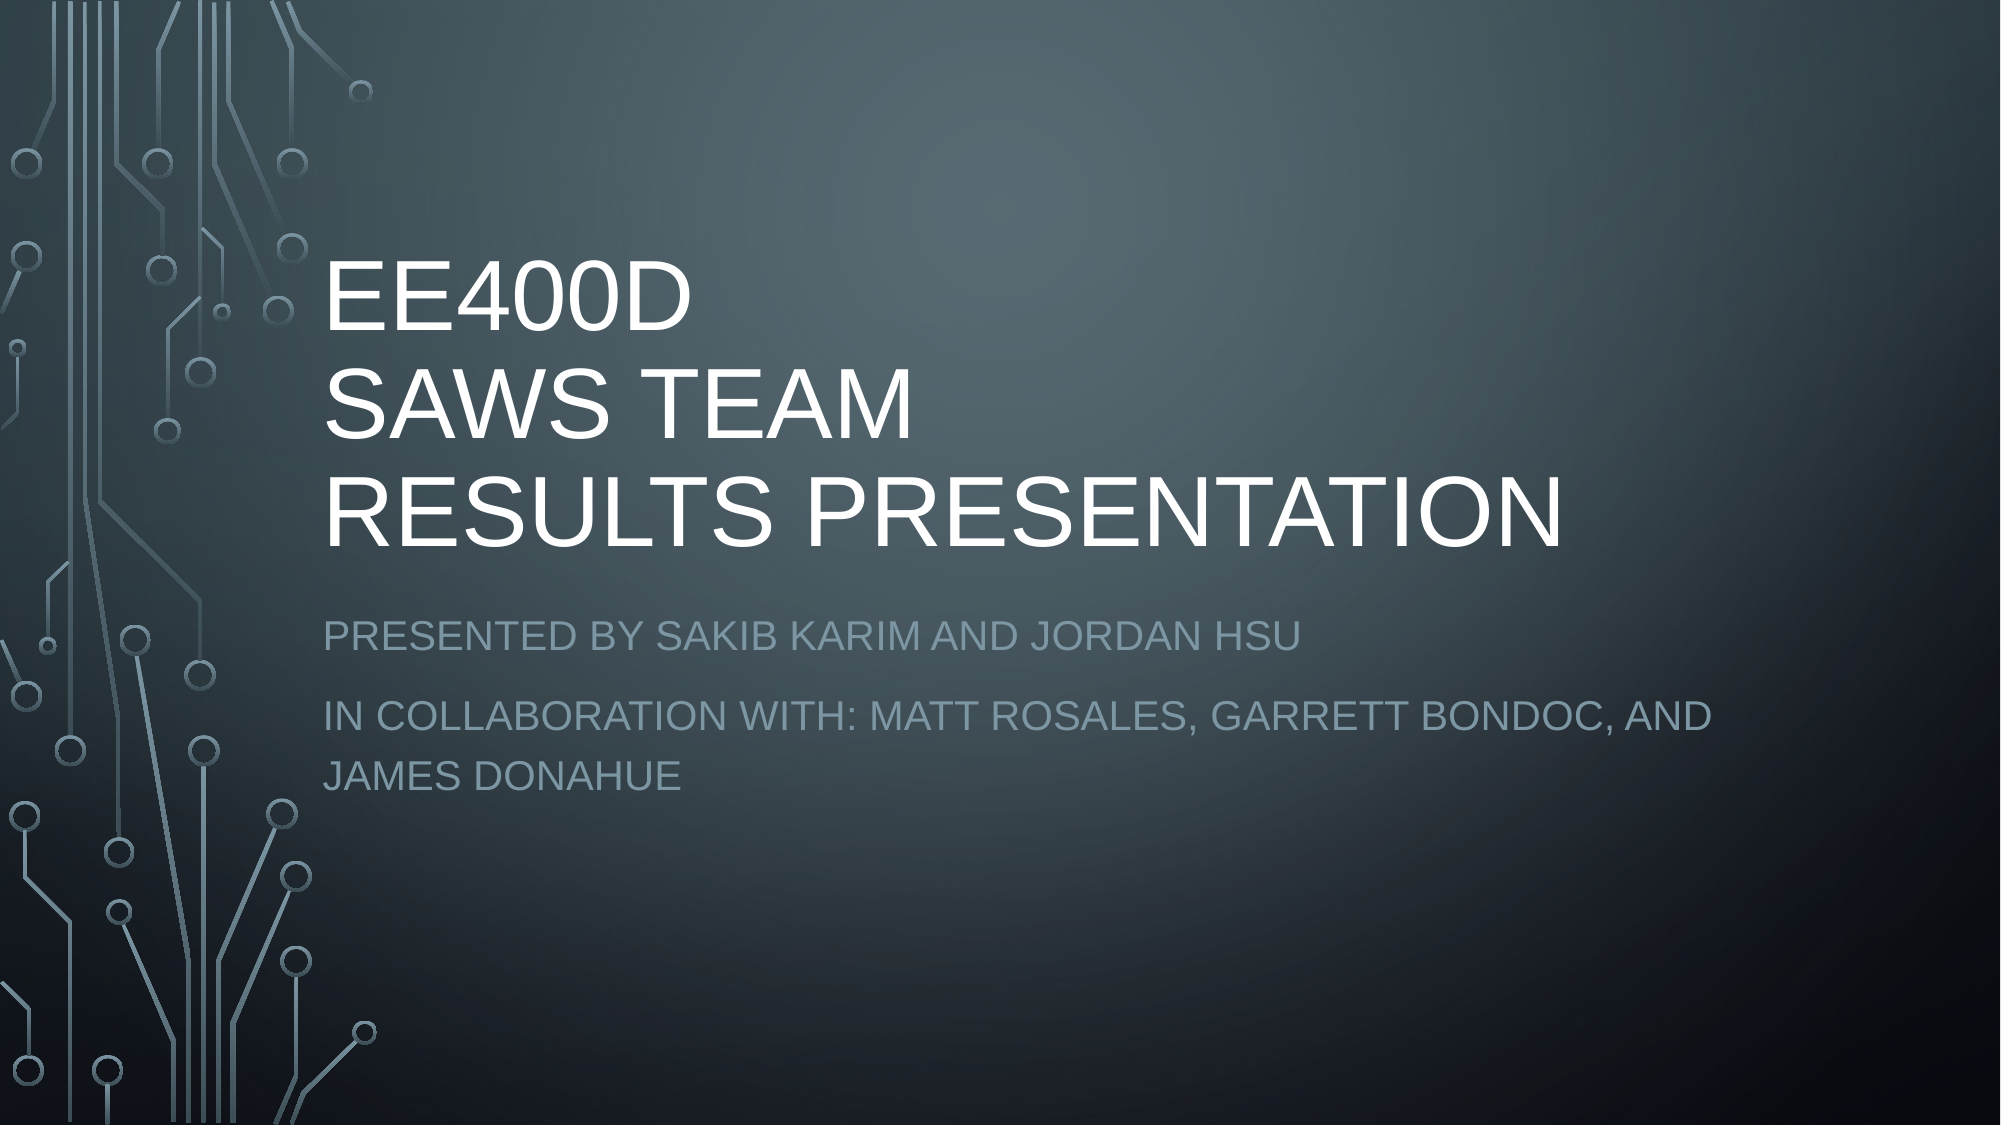

# EE400D SAWS Team Results Presentation
Presented by Sakib Karim and Jordan HSU
In Collaboration with: Matt Rosales, Garrett Bondoc, and James Donahue